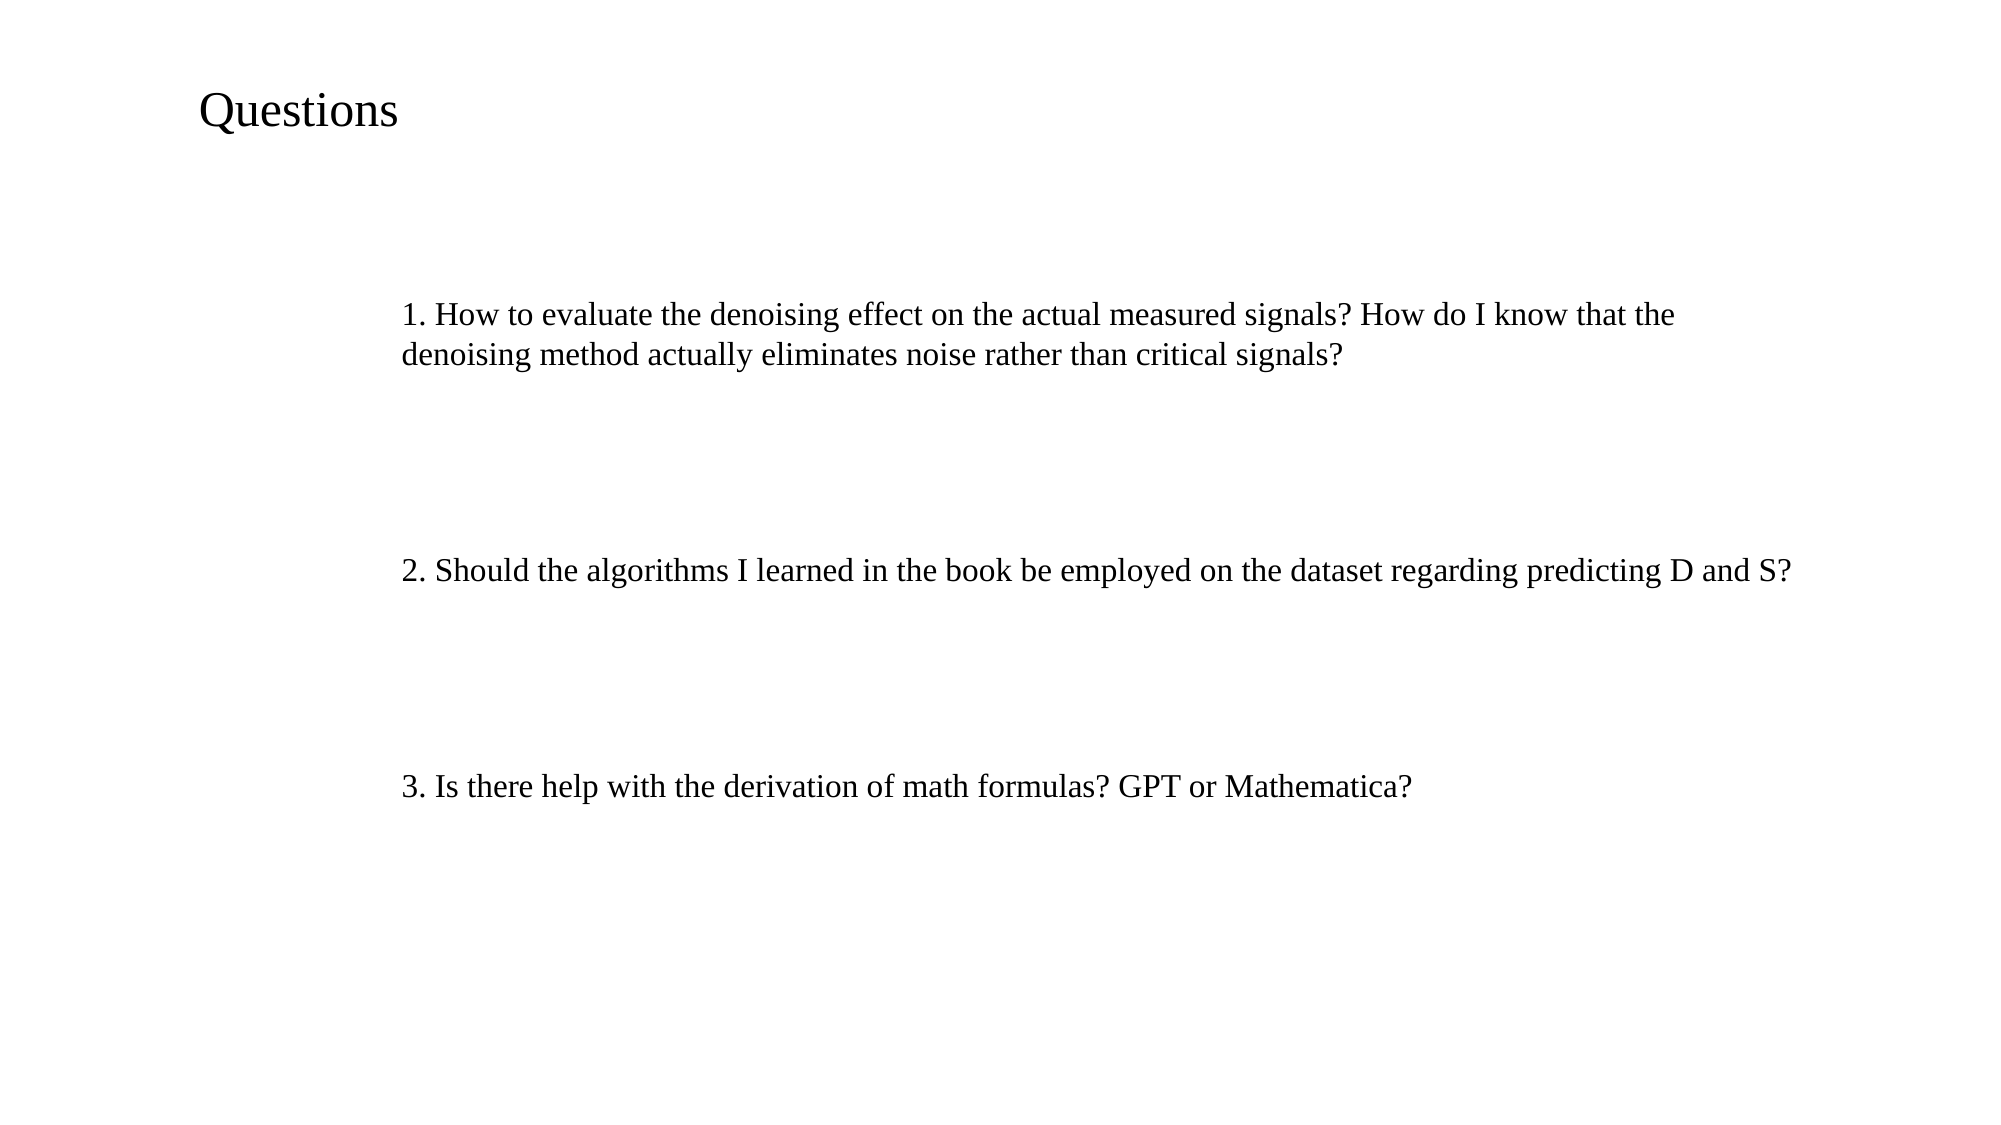

Questions
1. How to evaluate the denoising effect on the actual measured signals? How do I know that the
denoising method actually eliminates noise rather than critical signals?
2. Should the algorithms I learned in the book be employed on the dataset regarding predicting D and S?
3. Is there help with the derivation of math formulas? GPT or Mathematica?